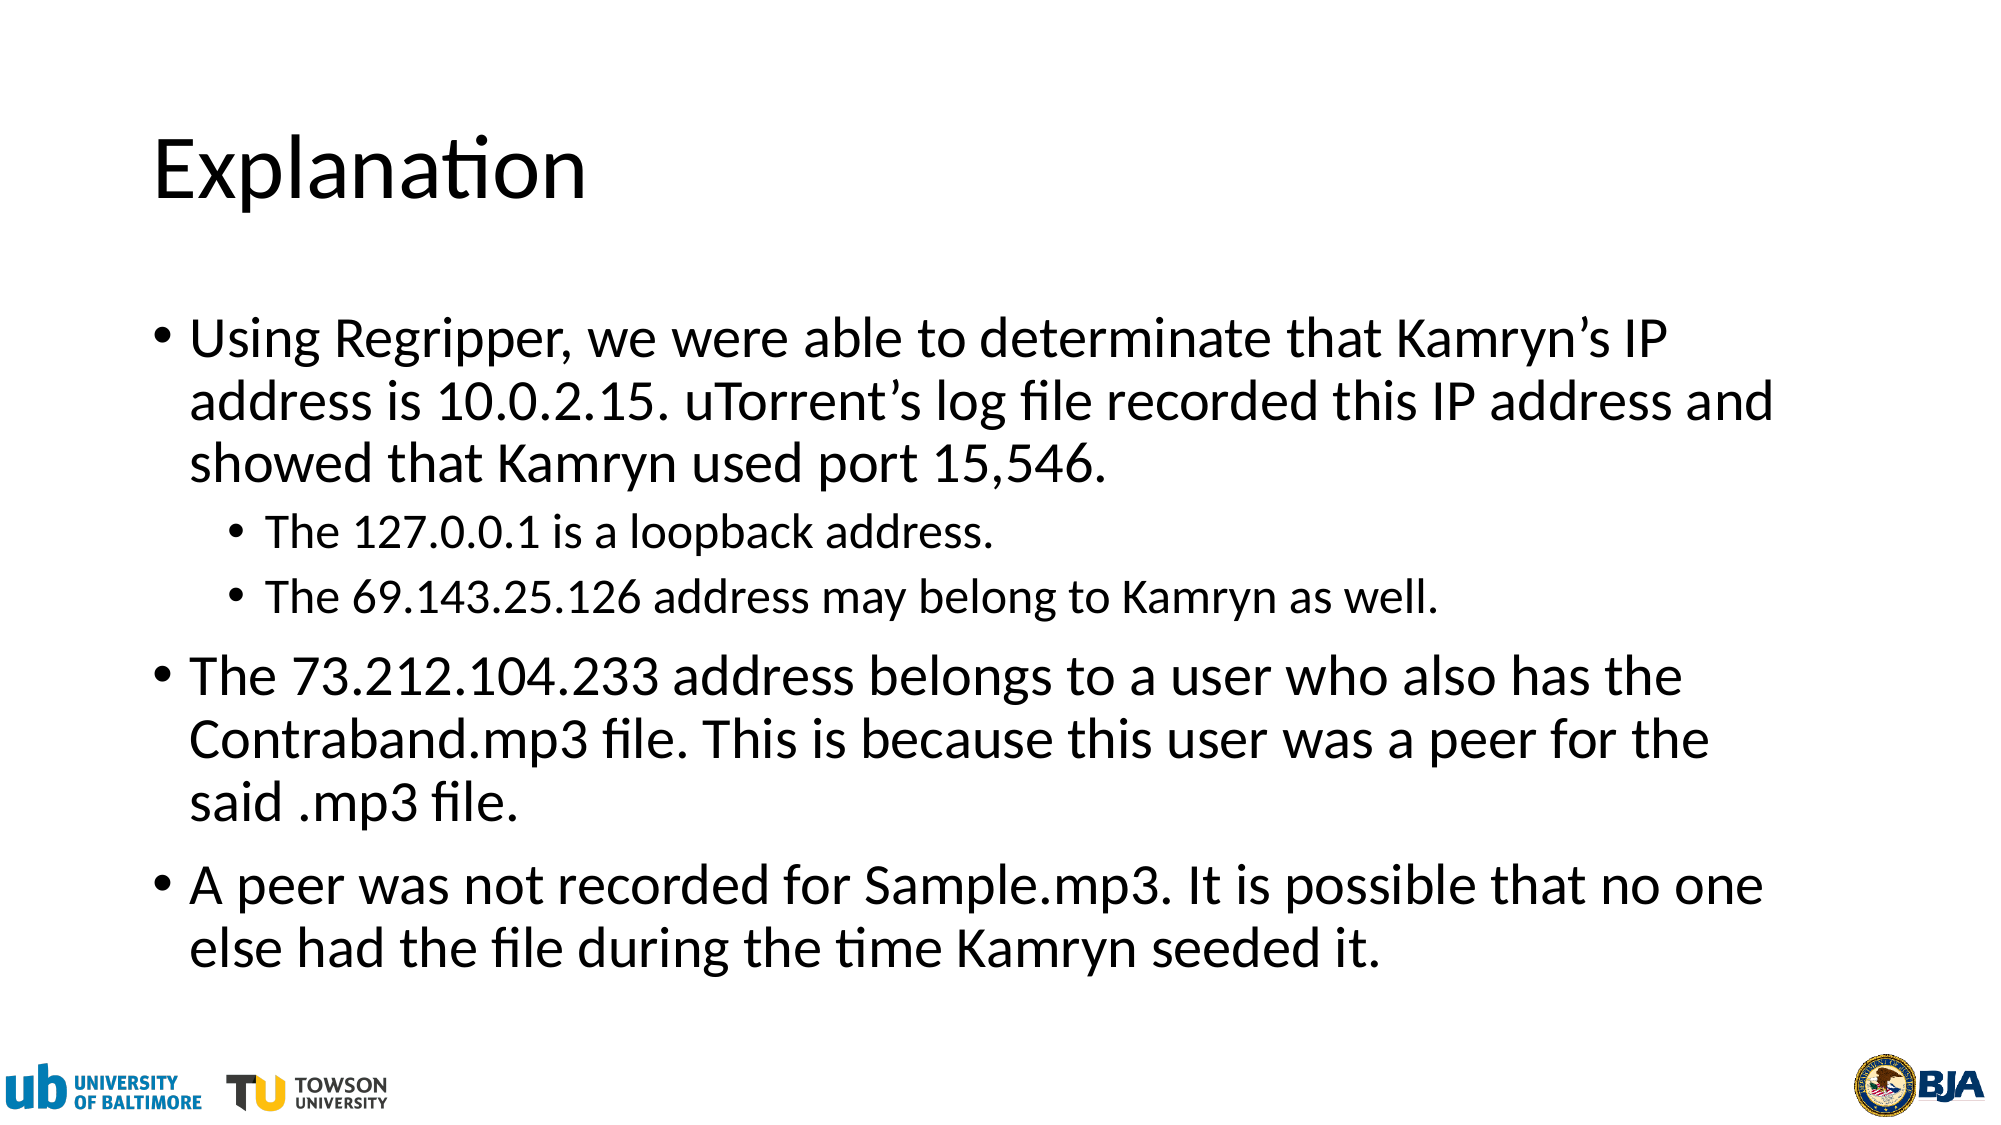

# Explanation
Using Regripper, we were able to determinate that Kamryn’s IP address is 10.0.2.15. uTorrent’s log file recorded this IP address and showed that Kamryn used port 15,546.
The 127.0.0.1 is a loopback address.
The 69.143.25.126 address may belong to Kamryn as well.
The 73.212.104.233 address belongs to a user who also has the Contraband.mp3 file. This is because this user was a peer for the said .mp3 file.
A peer was not recorded for Sample.mp3. It is possible that no one else had the file during the time Kamryn seeded it.